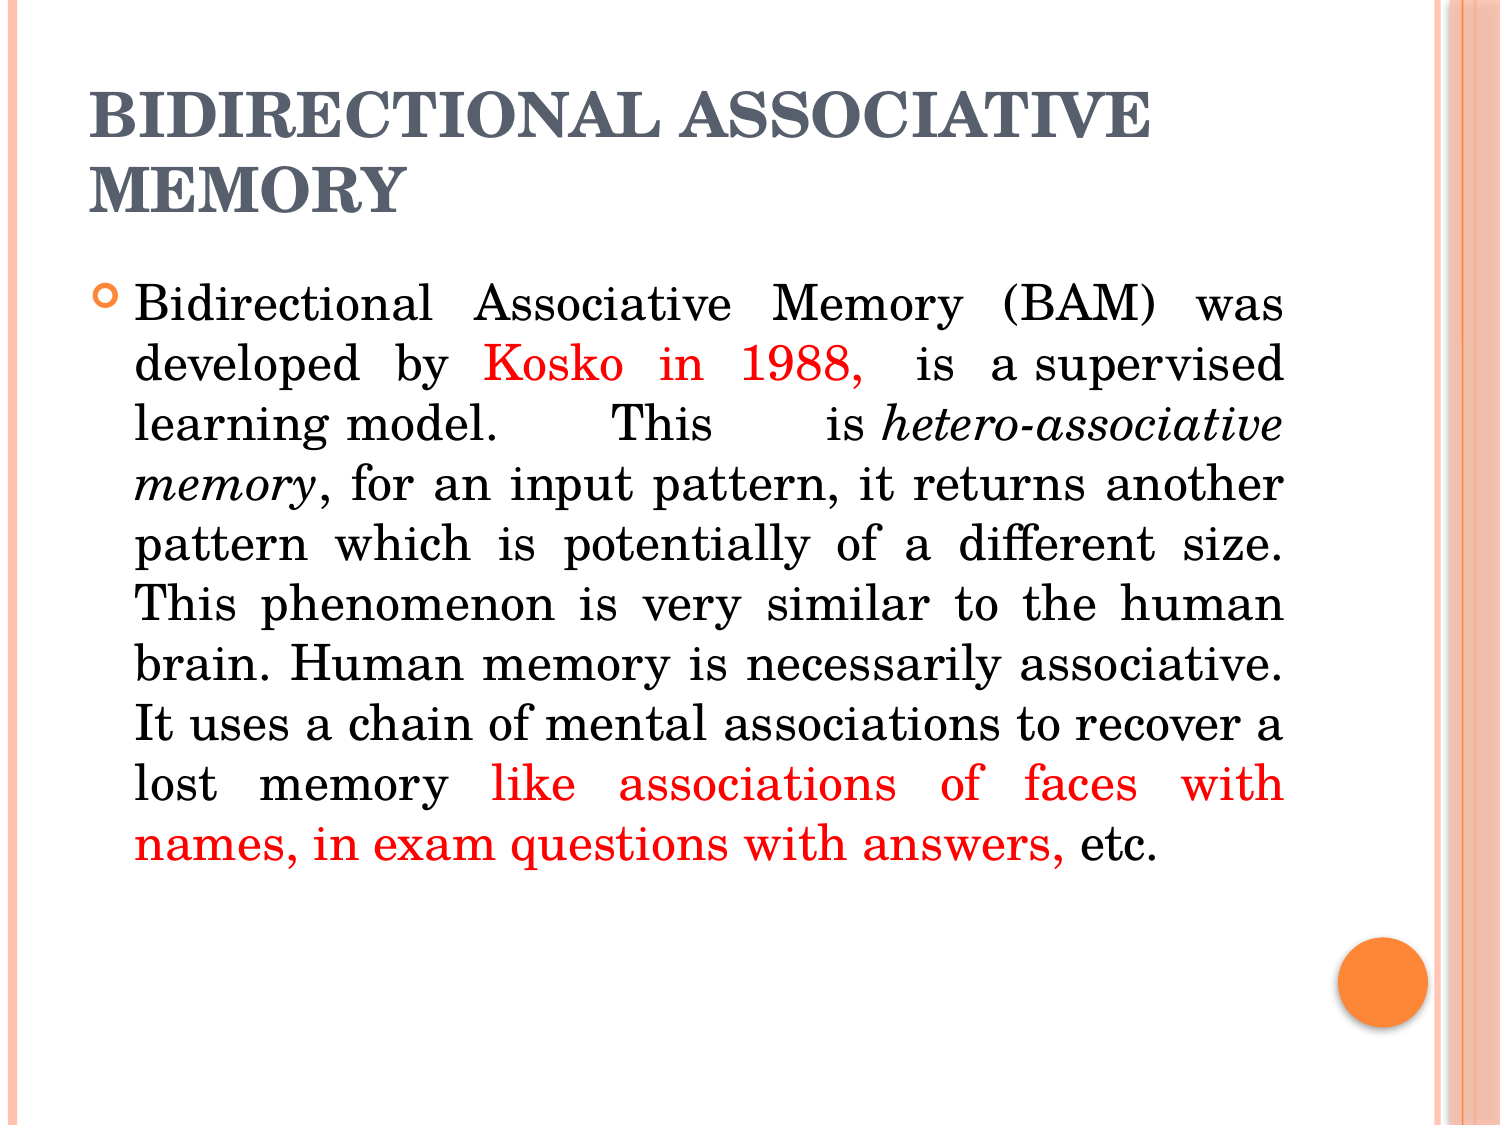

# Bidirectional associative memory
Bidirectional Associative Memory (BAM) was developed by Kosko in 1988,  is a supervised learning model. This is hetero-associative memory, for an input pattern, it returns another pattern which is potentially of a different size. This phenomenon is very similar to the human brain. Human memory is necessarily associative. It uses a chain of mental associations to recover a lost memory like associations of faces with names, in exam questions with answers, etc.